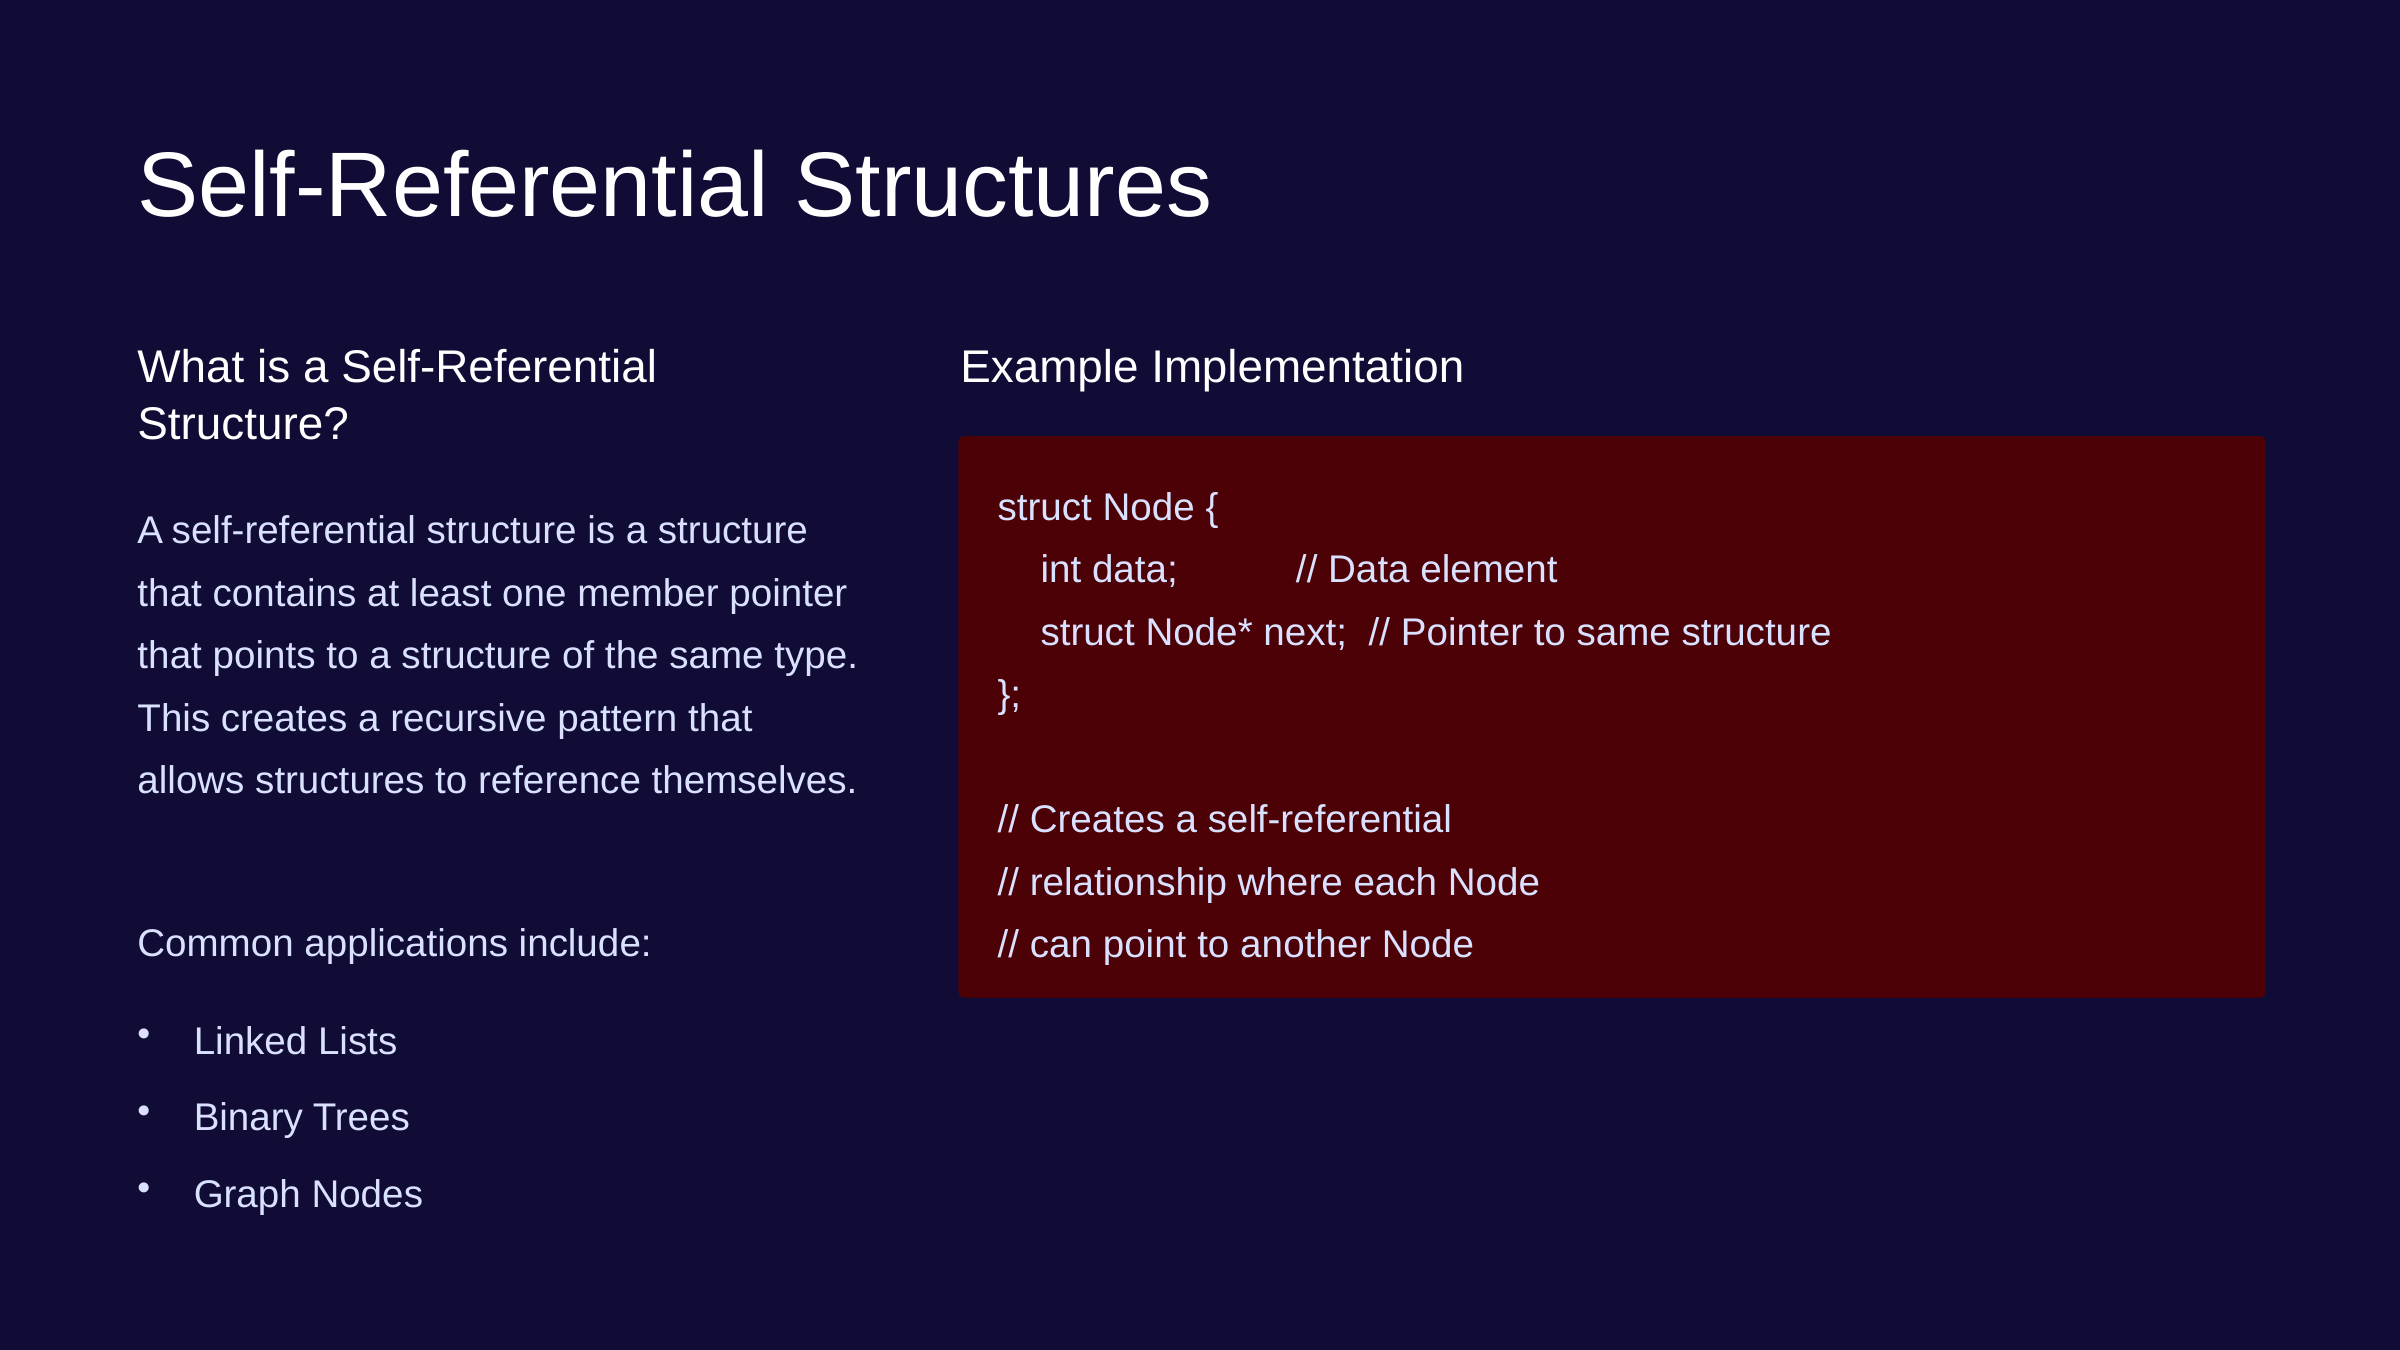

Self-Referential Structures
What is a Self-Referential Structure?
Example Implementation

struct Node {
    int data;           // Data element
    struct Node* next;  // Pointer to same structure
};

// Creates a self-referential
// relationship where each Node
// can point to another Node
A self-referential structure is a structure that contains at least one member pointer that points to a structure of the same type. This creates a recursive pattern that allows structures to reference themselves.
Common applications include:
Linked Lists
Binary Trees
Graph Nodes